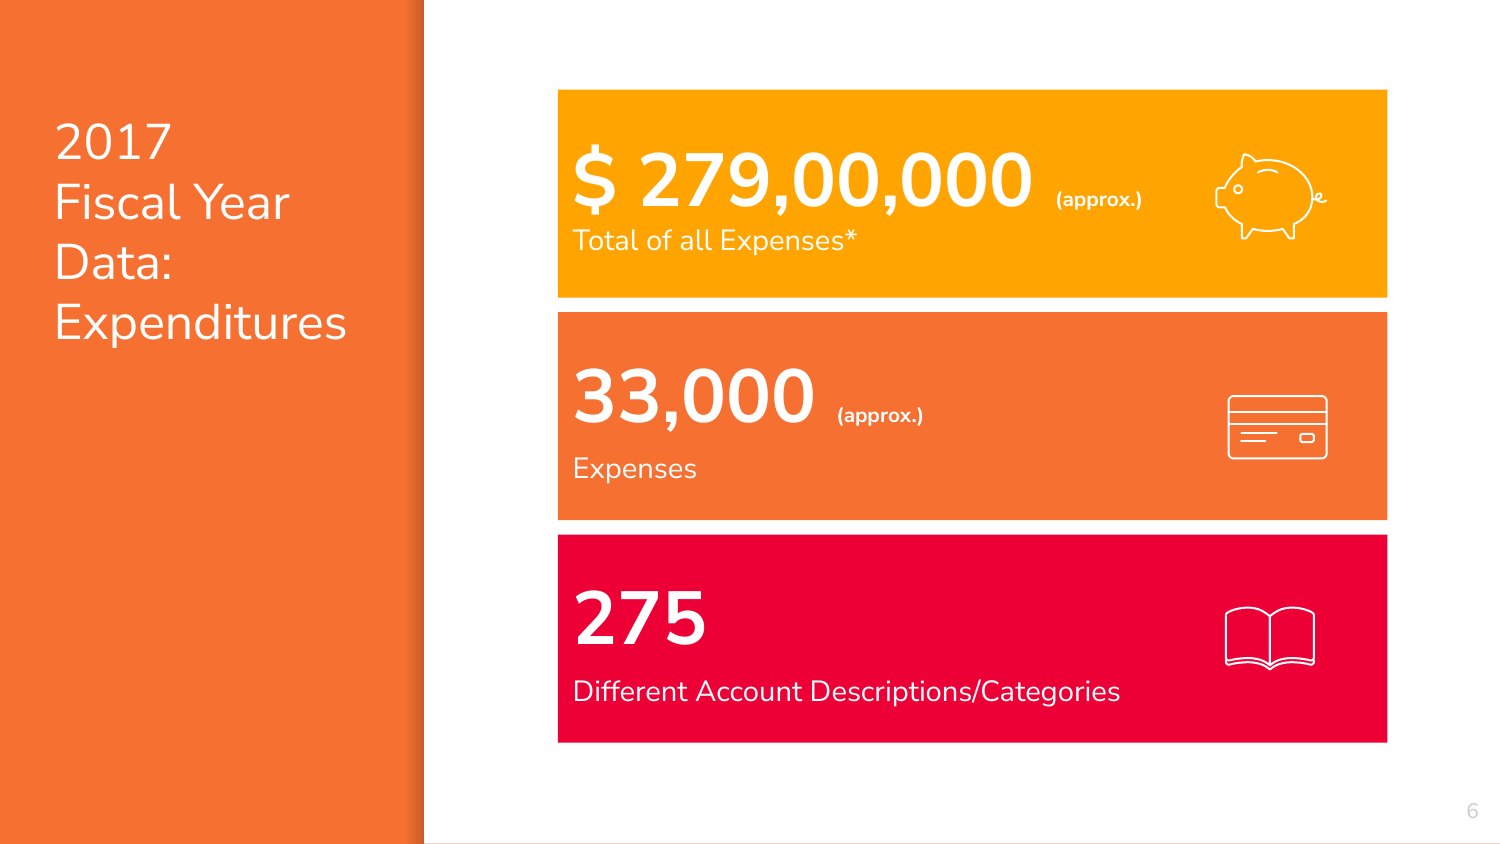

$ 279,00,000 (approx.)
Total of all Expenses*
# 2017 Fiscal Year Data: Expenditures

33,000 (approx.)
Expenses

275
Different Account Descriptions/Categories

6